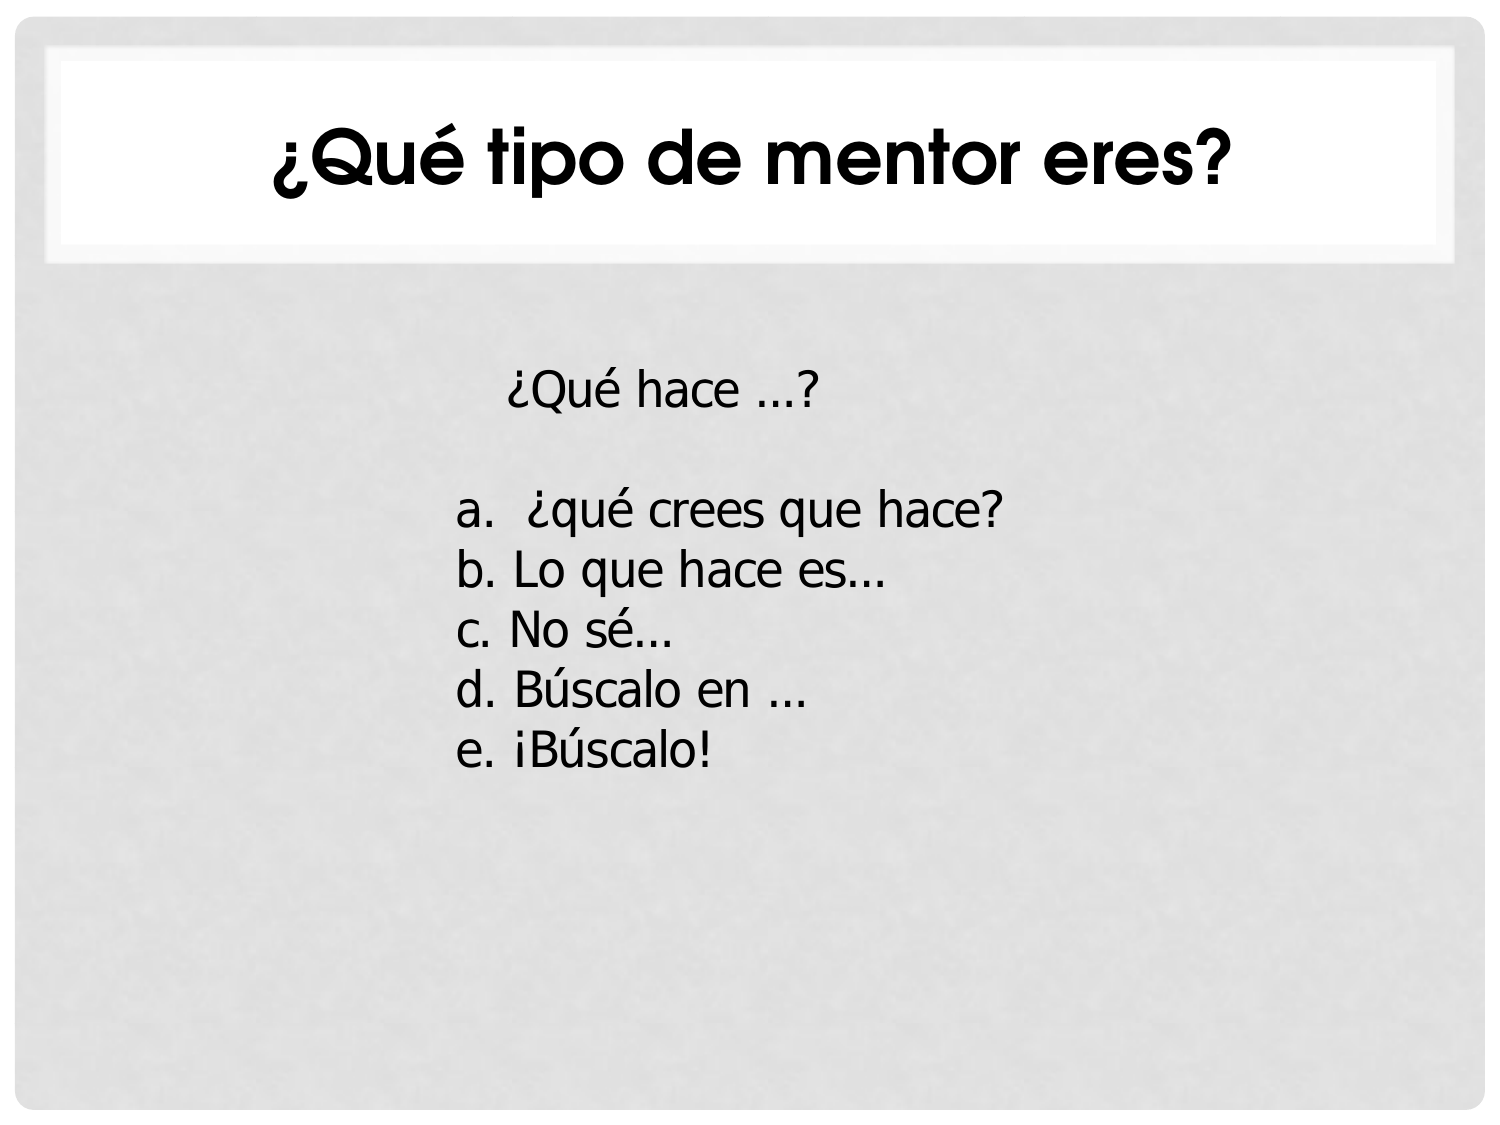

¿Qué tipo de mentor eres?
             ¿Qué hace …?

 ¿qué crees que hace?
b. Lo que hace es…
c. No sé…
d. Búscalo en …
e. ¡Búscalo!